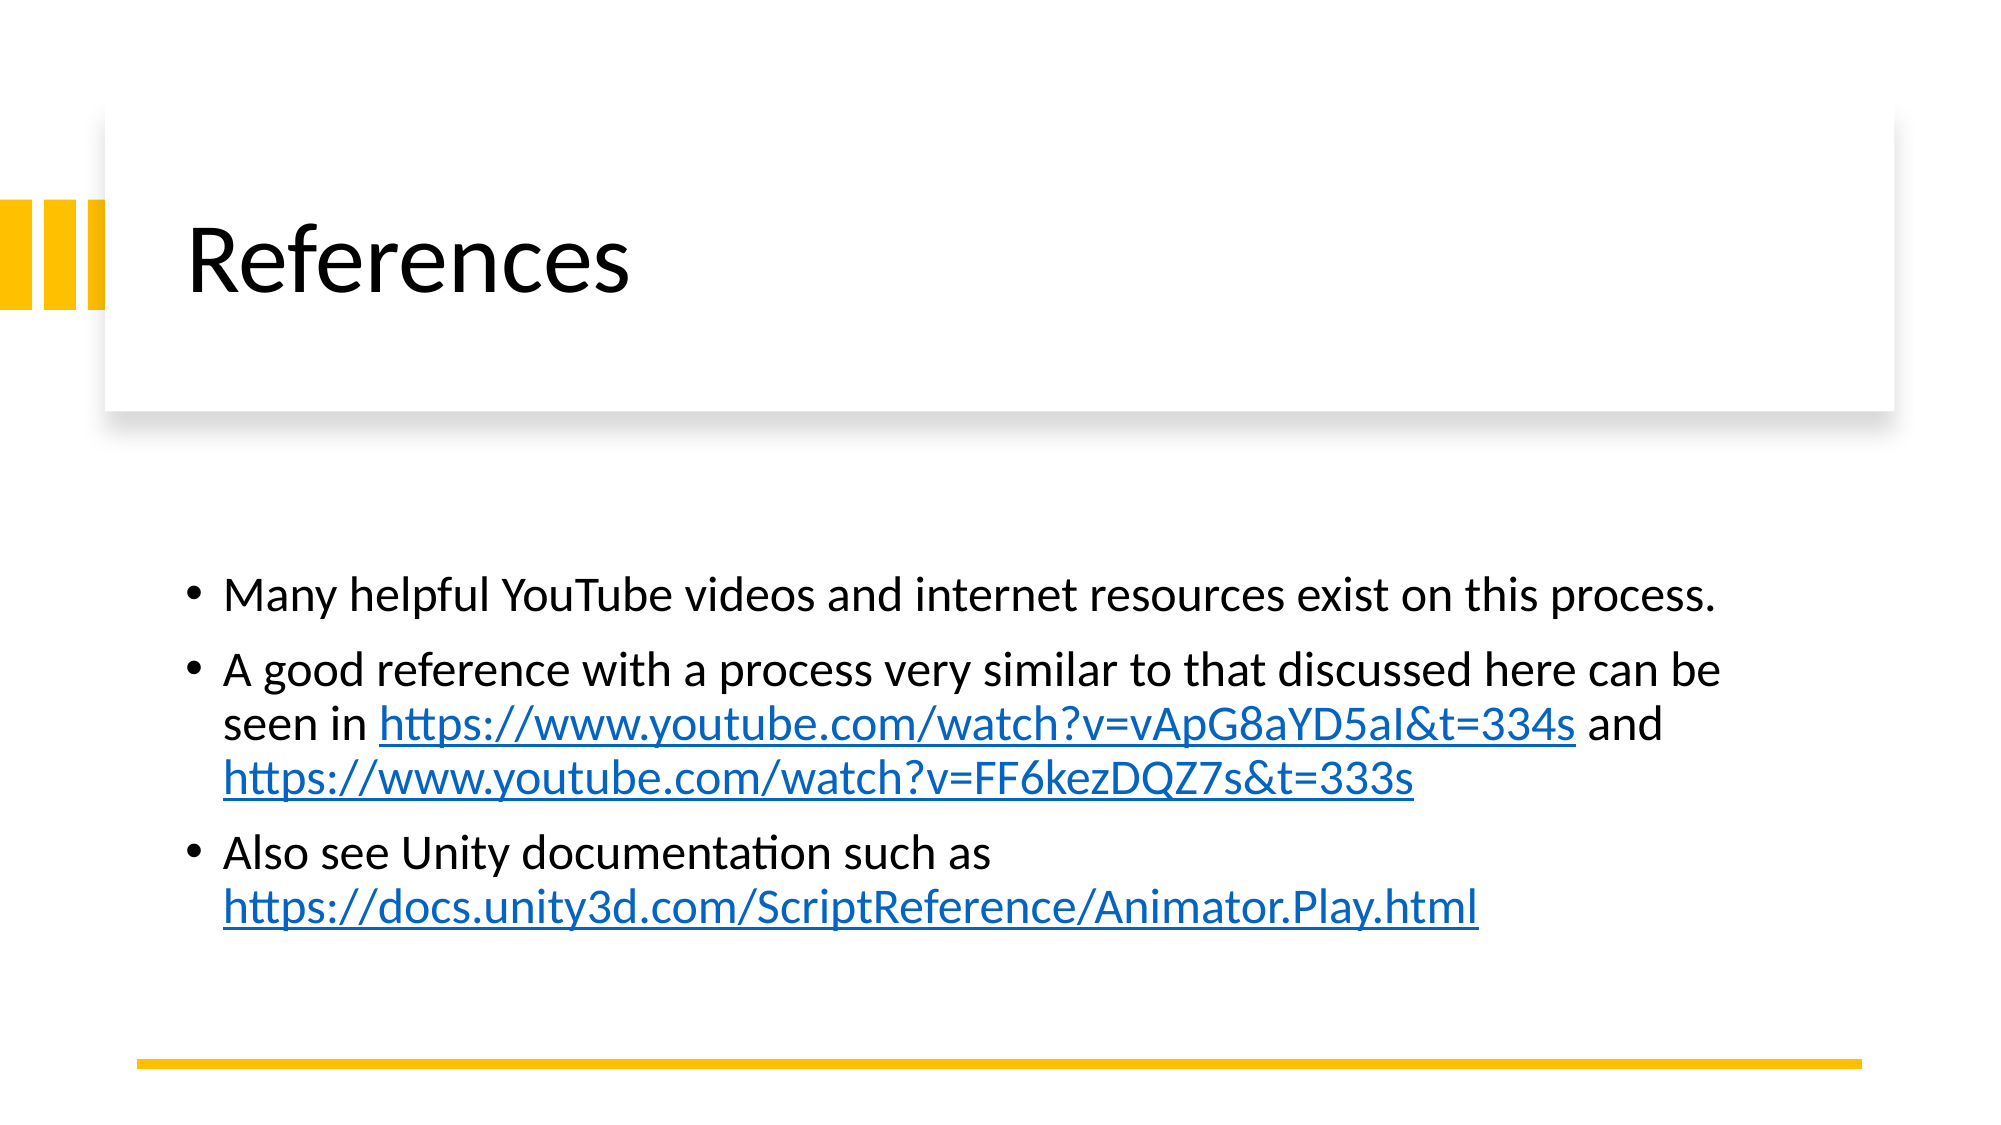

# References

Many helpful YouTube videos and internet resources exist on this process.
A good reference with a process very similar to that discussed here can be seen in https://www.youtube.com/watch?v=vApG8aYD5aI&t=334s and https://www.youtube.com/watch?v=FF6kezDQZ7s&t=333s
Also see Unity documentation such as https://docs.unity3d.com/ScriptReference/Animator.Play.html